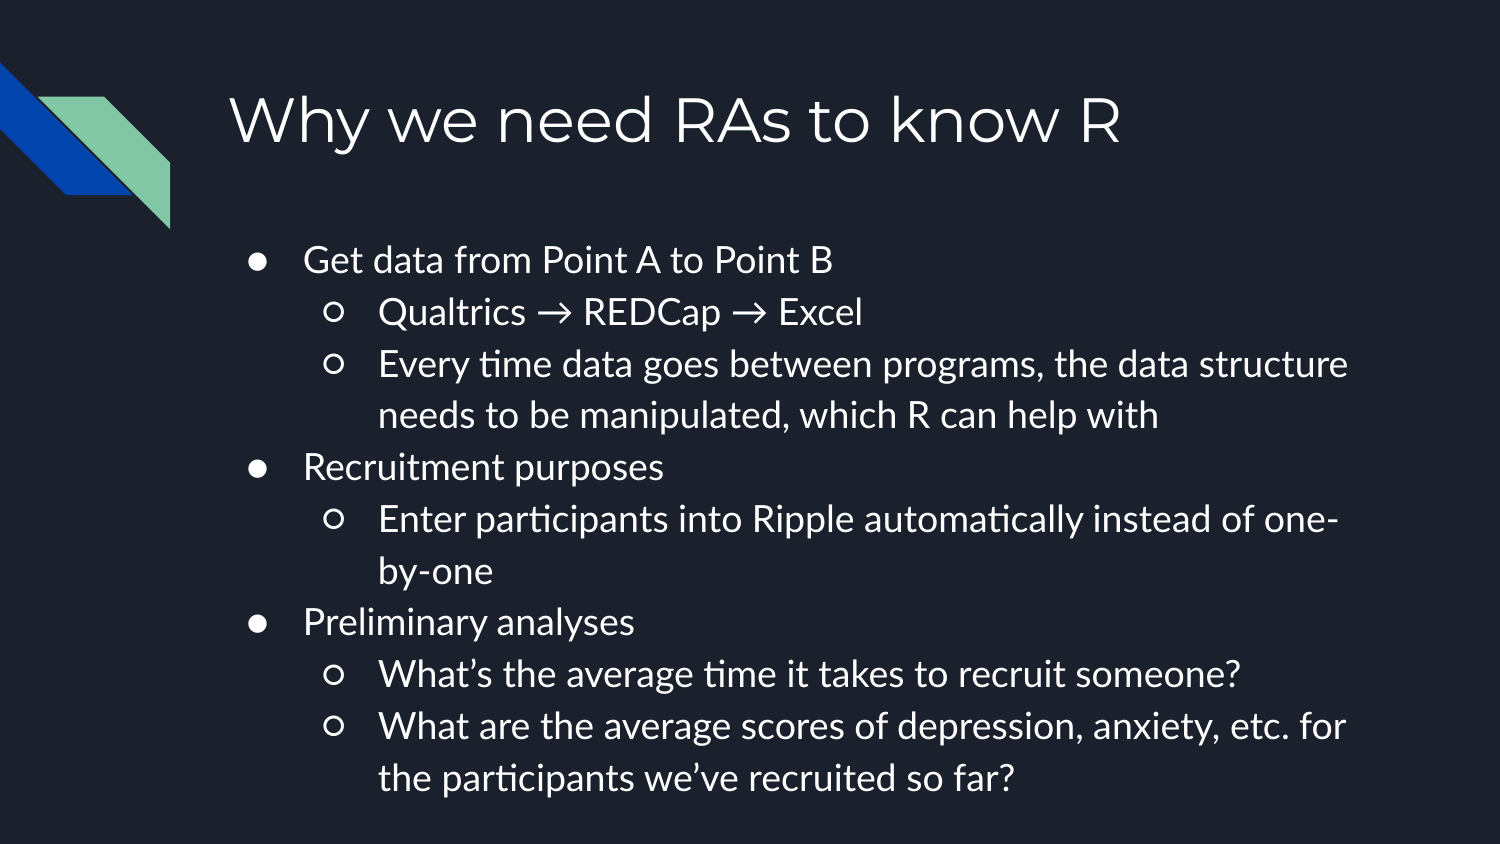

# Why we need RAs to know R
Get data from Point A to Point B
Qualtrics → REDCap → Excel
Every time data goes between programs, the data structure needs to be manipulated, which R can help with
Recruitment purposes
Enter participants into Ripple automatically instead of one-by-one
Preliminary analyses
What’s the average time it takes to recruit someone?
What are the average scores of depression, anxiety, etc. for the participants we’ve recruited so far?